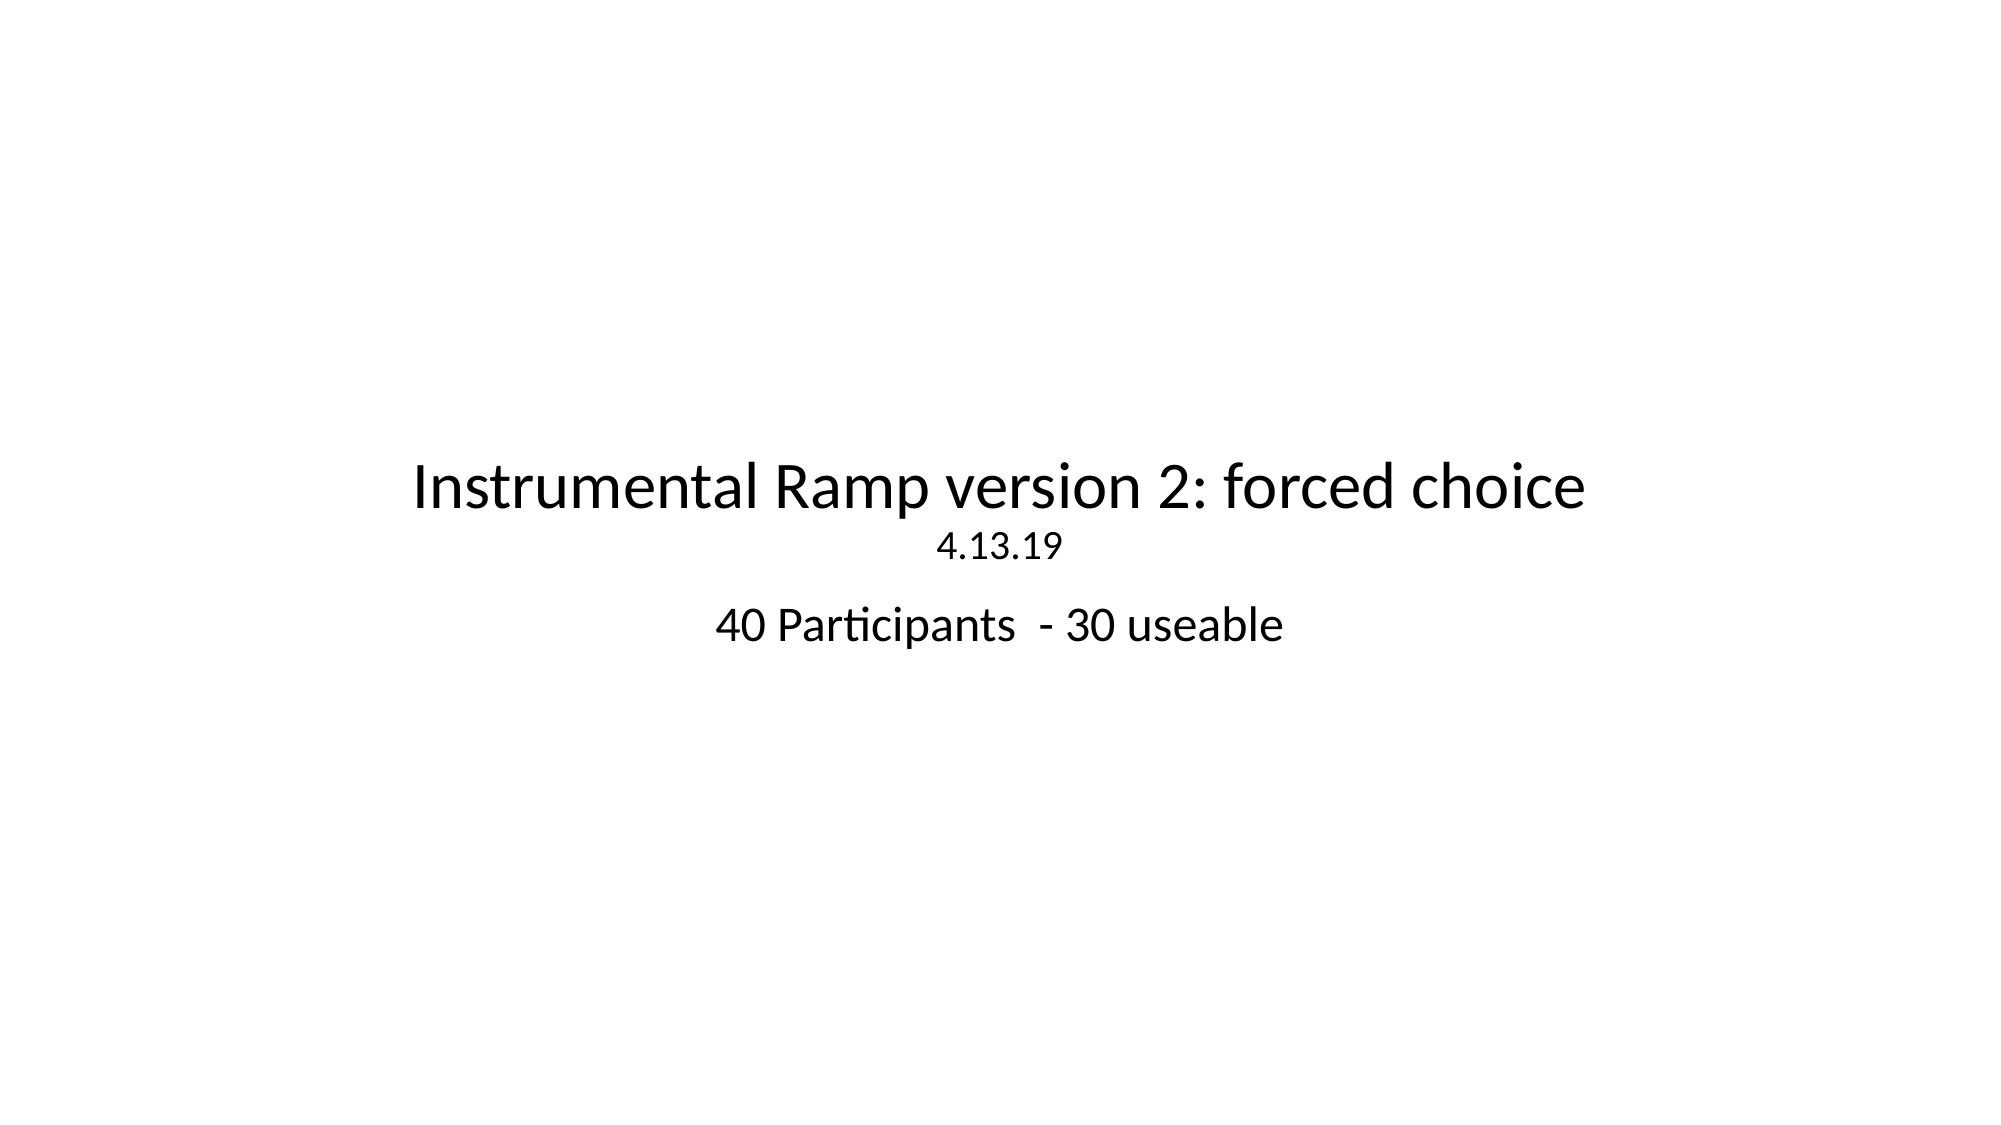

# Instrumental Ramp version 2: forced choice 4.13.19
40 Participants  - 30 useable